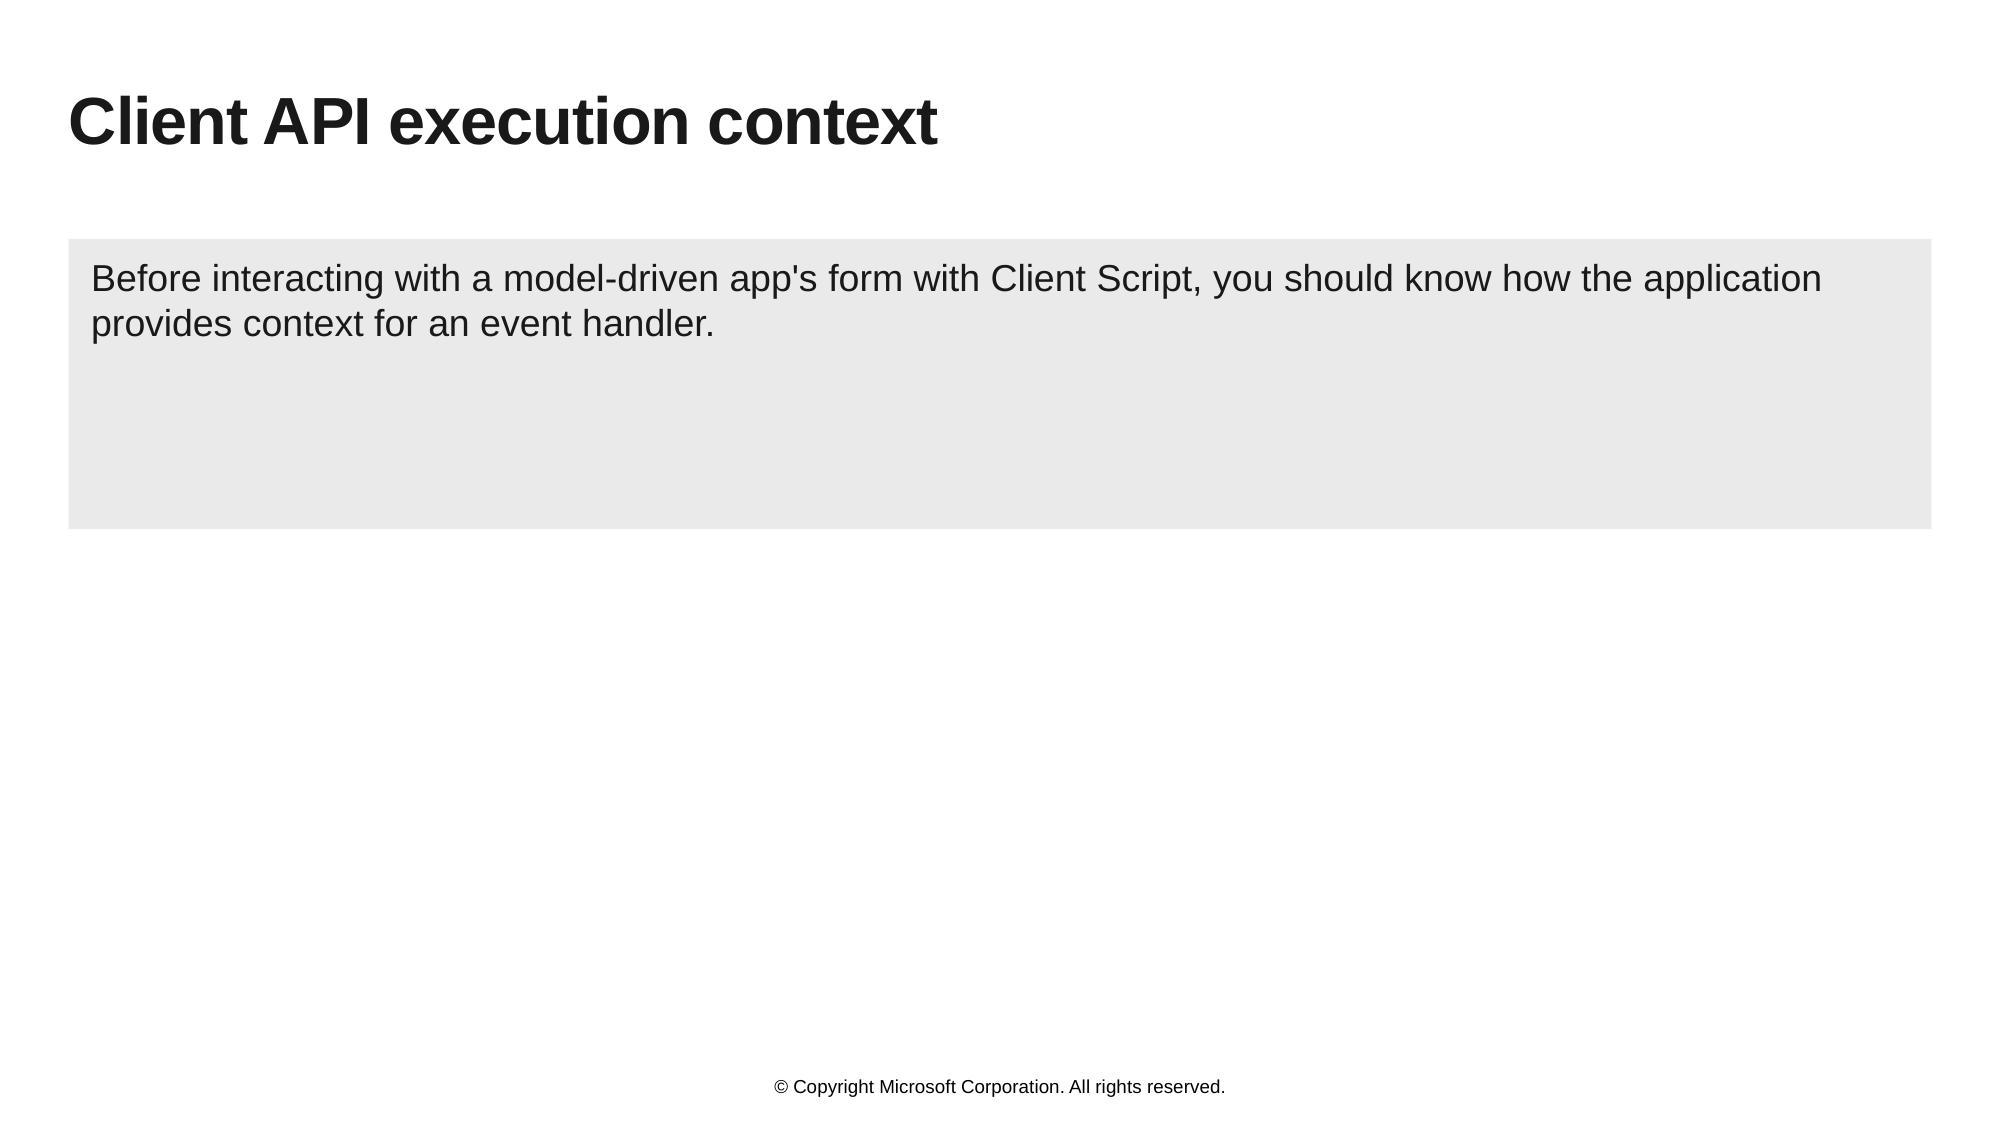

# Client API execution context
Before interacting with a model-driven app's form with Client Script, you should know how the application provides context for an event handler.